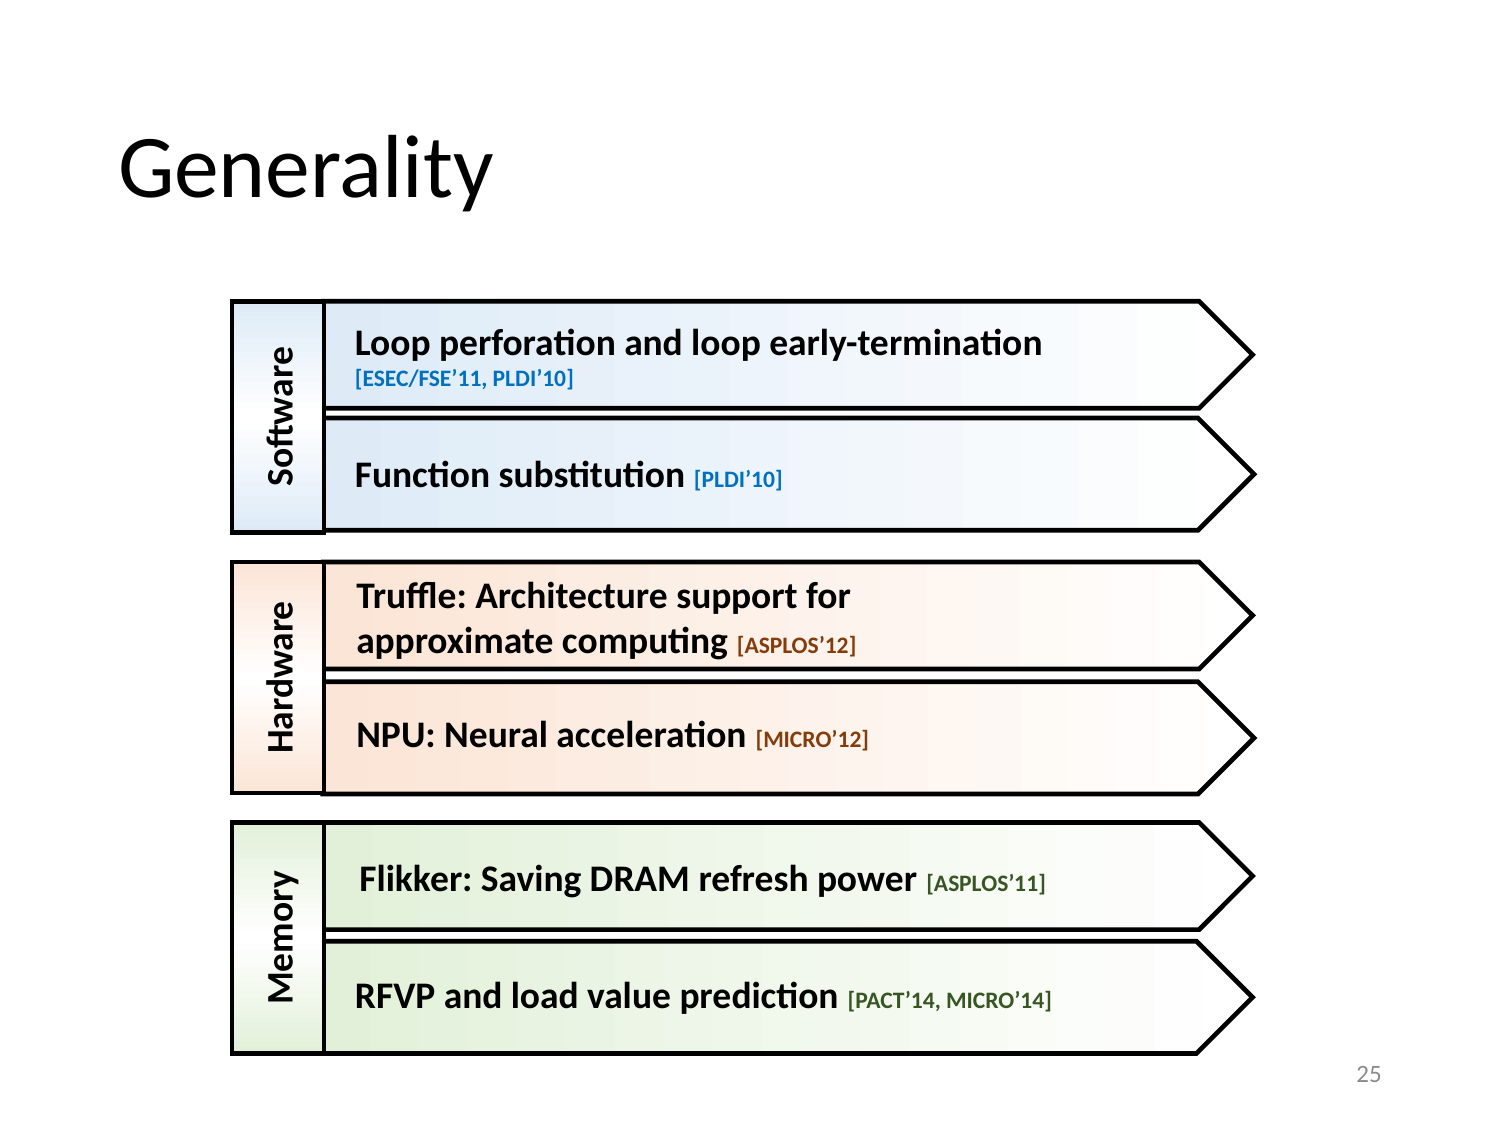

# Generality

Loop perforation and loop early-termination
[ESEC/FSE’11, PLDI’10]
Software

Function substitution [PLDI’10]

Truffle: Architecture support for
approximate computing [ASPLOS’12]
Hardware

NPU: Neural acceleration [MICRO’12]

Flikker: Saving DRAM refresh power [ASPLOS’11]
Memory

RFVP and load value prediction [PACT’14, MICRO’14]
25